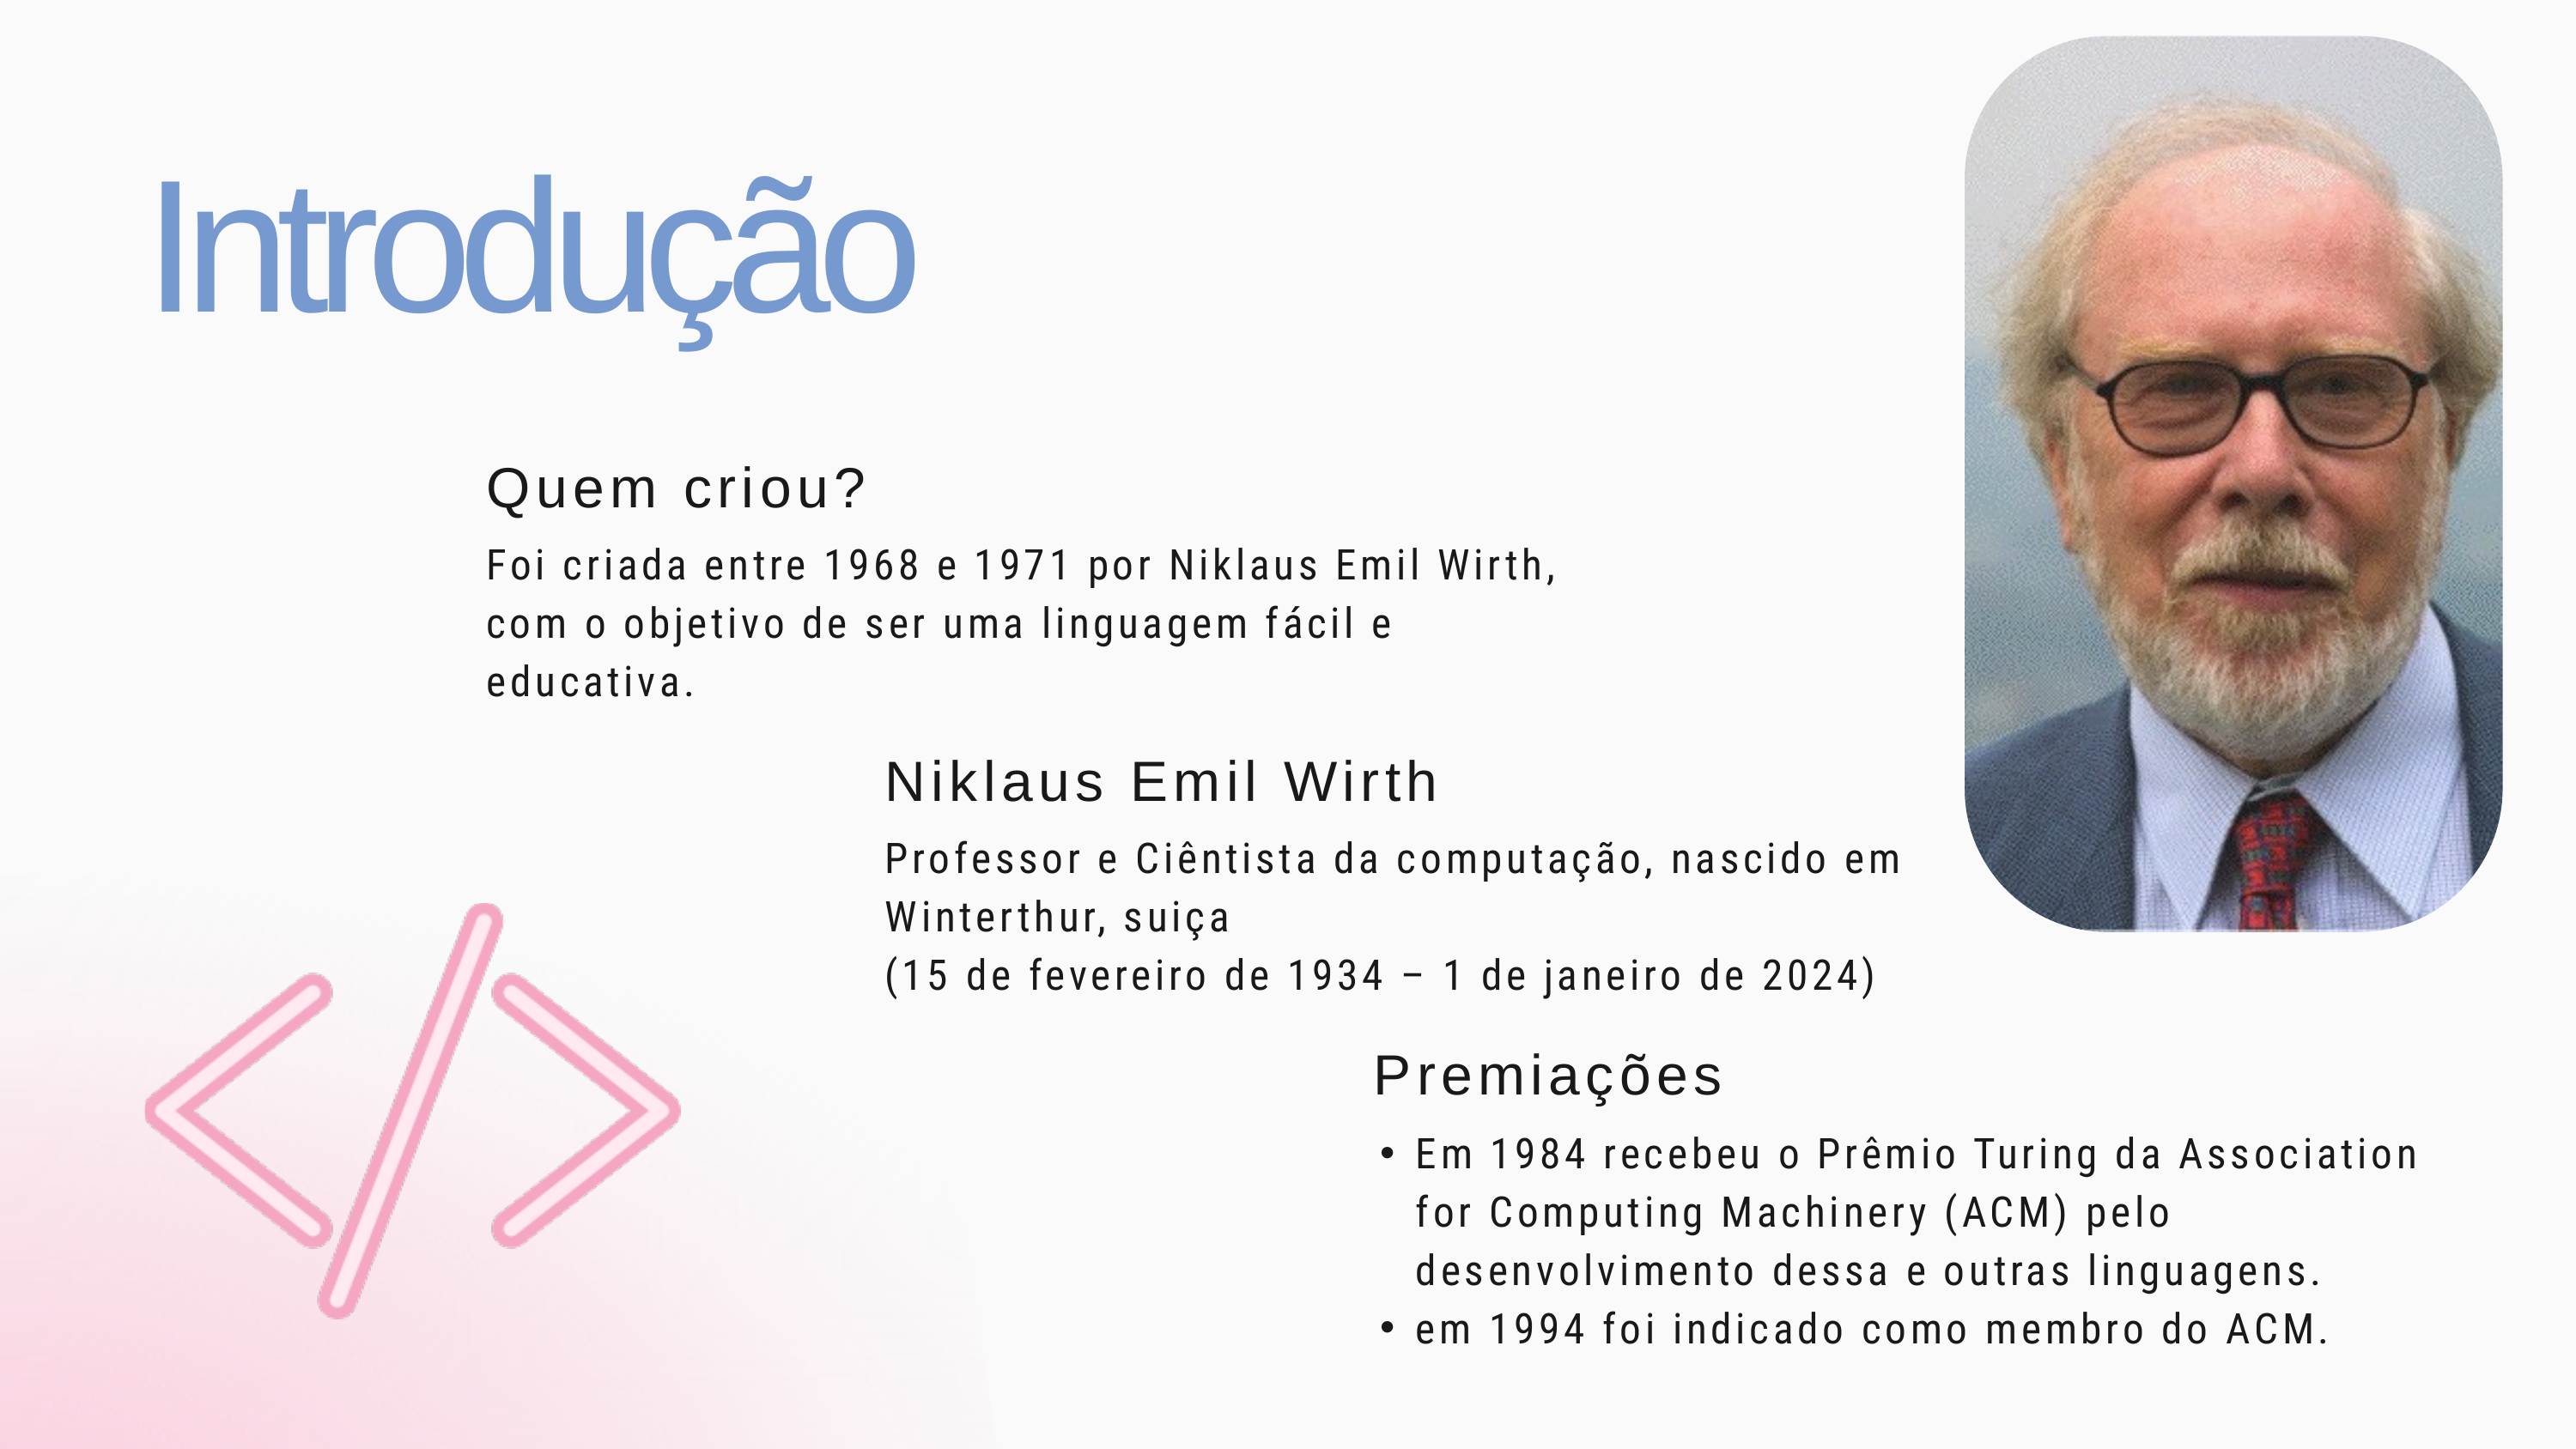

Introdução
Quem criou?
Foi criada entre 1968 e 1971 por Niklaus Emil Wirth, com o objetivo de ser uma linguagem fácil e educativa.
Niklaus Emil Wirth

Professor e Ciêntista da computação, nascido em Winterthur, suiça
(15 de fevereiro de 1934 – 1 de janeiro de 2024)

Premiações
Em 1984 recebeu o Prêmio Turing da Association for Computing Machinery (ACM) pelo desenvolvimento dessa e outras linguagens.
em 1994 foi indicado como membro do ACM.